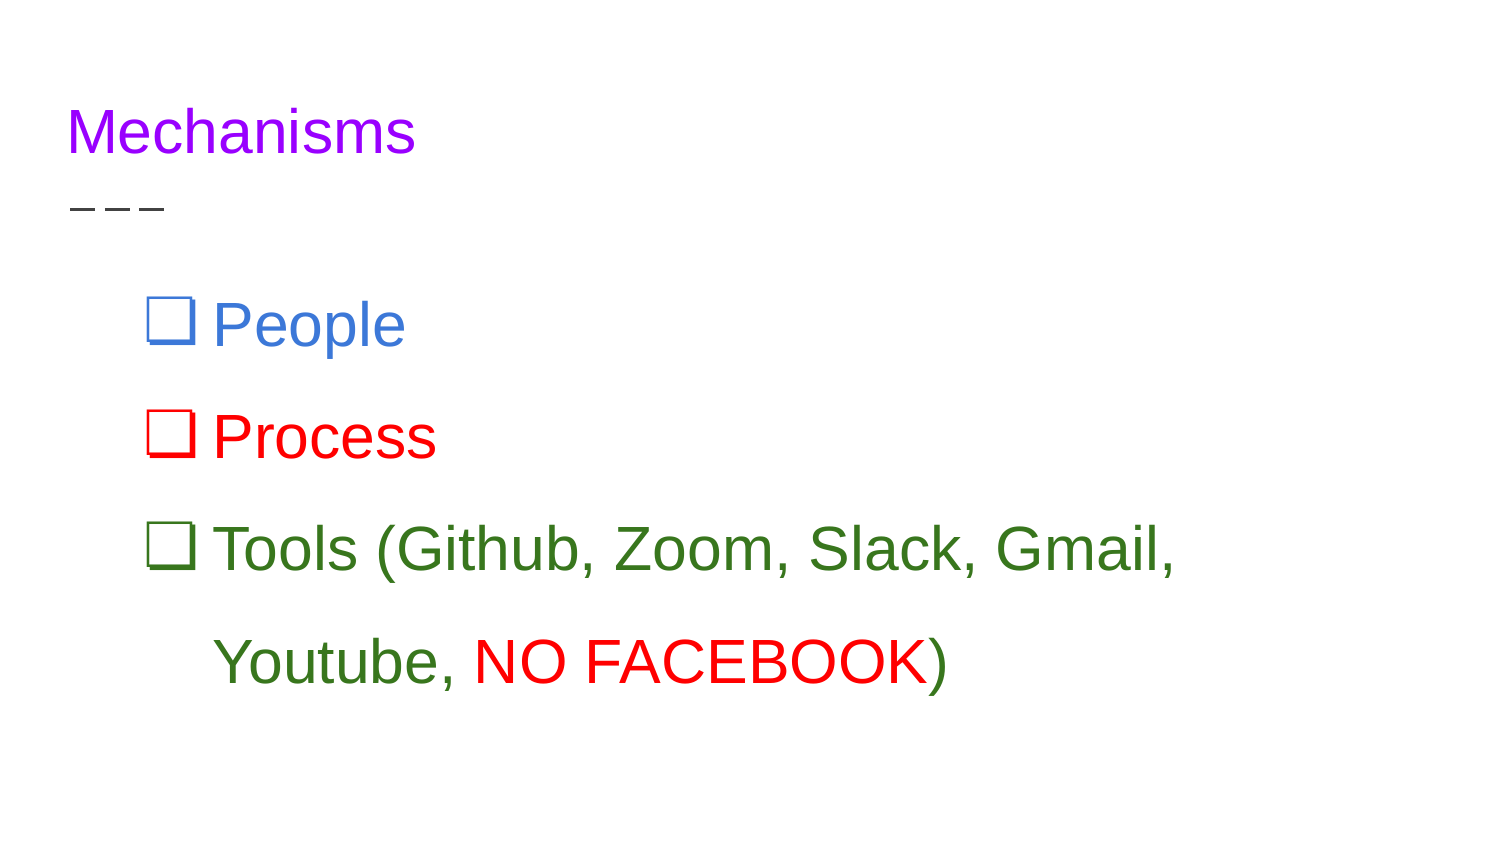

# Mechanisms
People
Process
Tools (Github, Zoom, Slack, Gmail, Youtube, NO FACEBOOK)